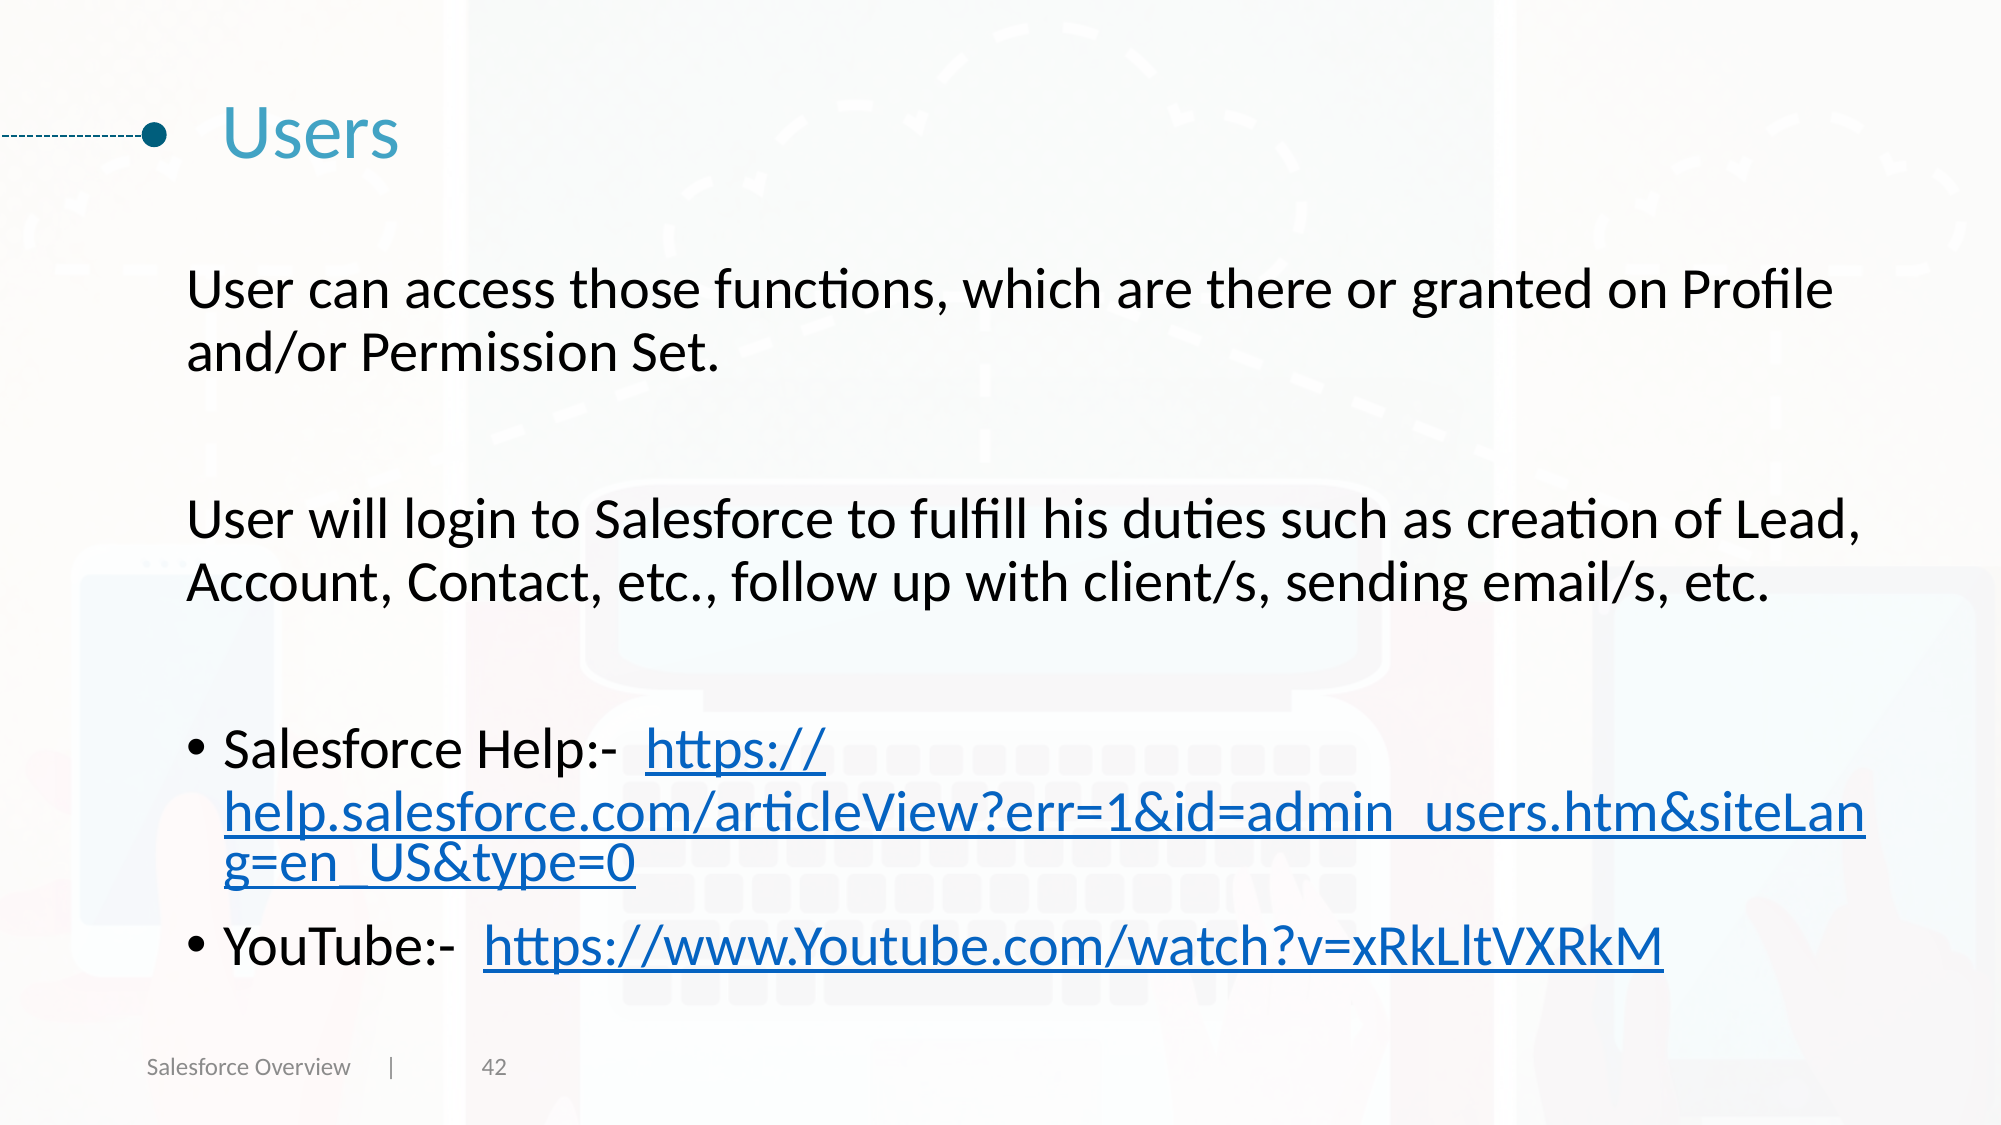

# Users
User can access those functions, which are there or granted on Profile and/or Permission Set.

User will login to Salesforce to fulfill his duties such as creation of Lead, Account, Contact, etc., follow up with client/s, sending email/s, etc.

Salesforce Help:-  https://help.salesforce.com/articleView?err=1&id=admin_users.htm&siteLang=en_US&type=0
YouTube:-  https://www.Youtube.com/watch?v=xRkLltVXRkM

Salesforce Overview      |
42